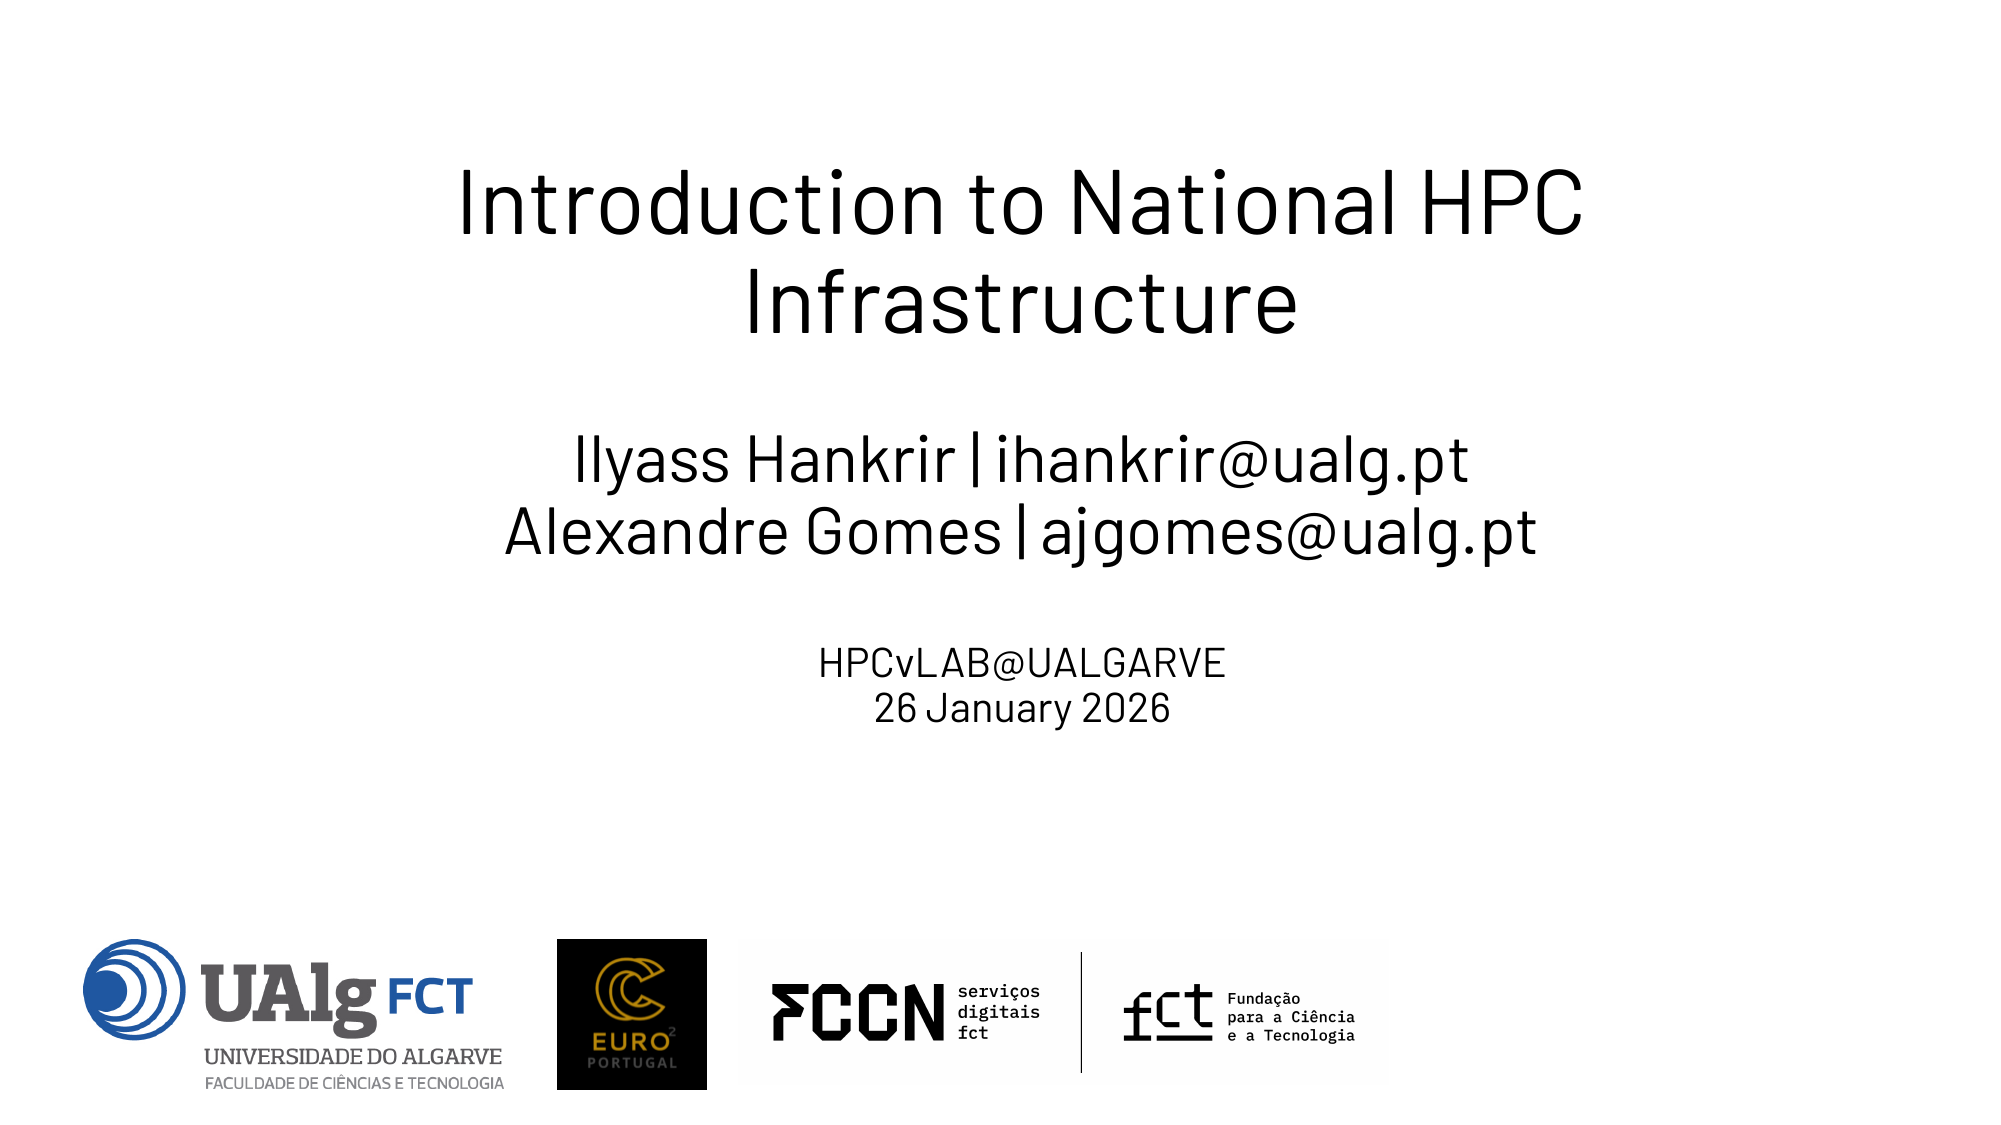

# Introduction to National HPC Infrastructure Ilyass Hankrir | ihankrir@ualg.pt Alexandre Gomes | ajgomes@ualg.pt HPCvLAB@UALGARVE 26 January 2026